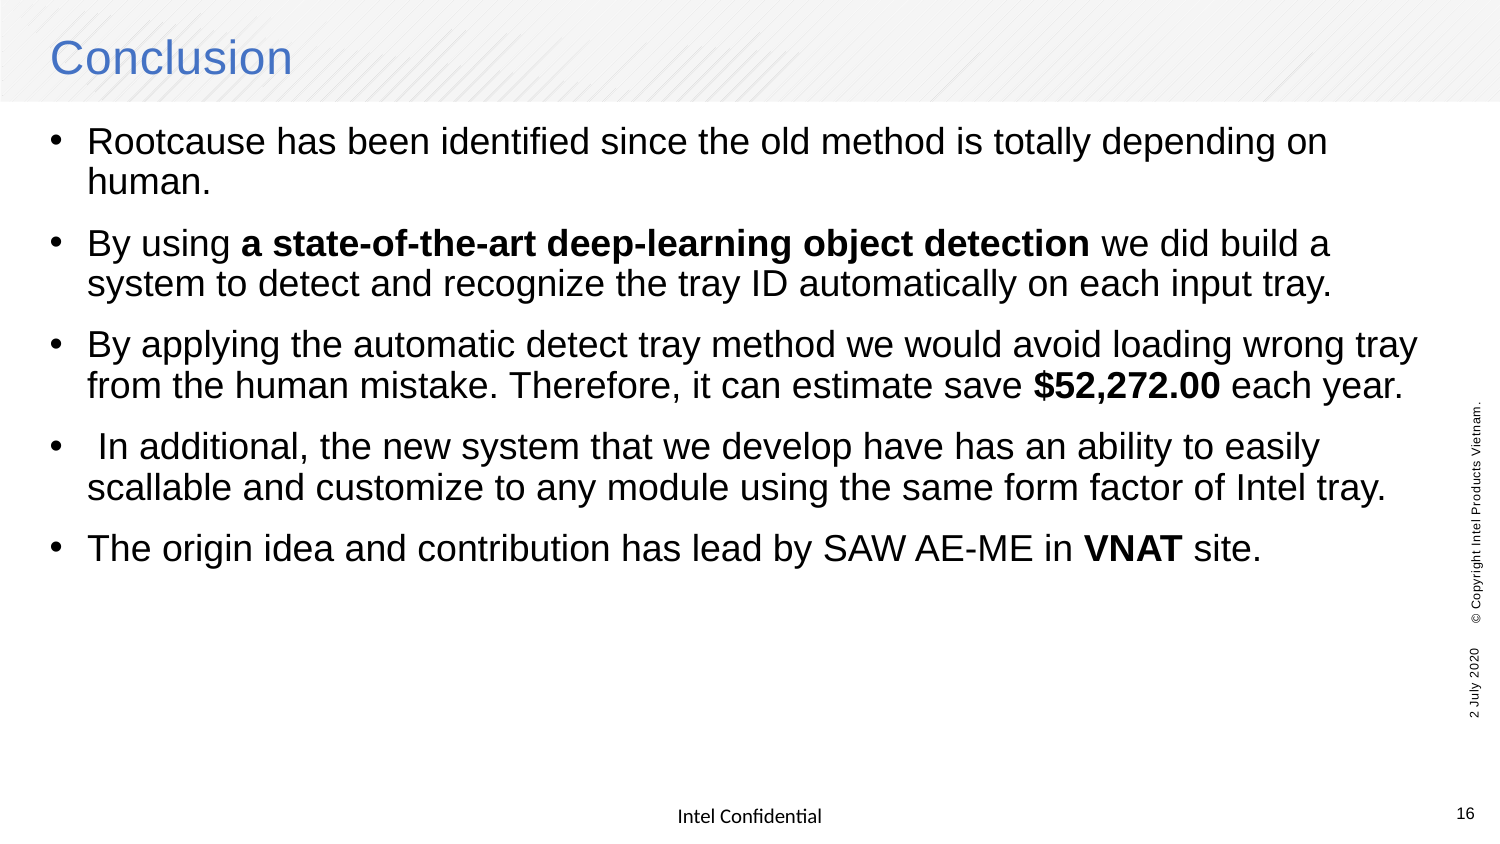

# Conclusion
Rootcause has been identified since the old method is totally depending on human.
By using a state-of-the-art deep-learning object detection we did build a system to detect and recognize the tray ID automatically on each input tray.
By applying the automatic detect tray method we would avoid loading wrong tray from the human mistake. Therefore, it can estimate save $52,272.00 each year.
 In additional, the new system that we develop have has an ability to easily scallable and customize to any module using the same form factor of Intel tray.
The origin idea and contribution has lead by SAW AE-ME in VNAT site.